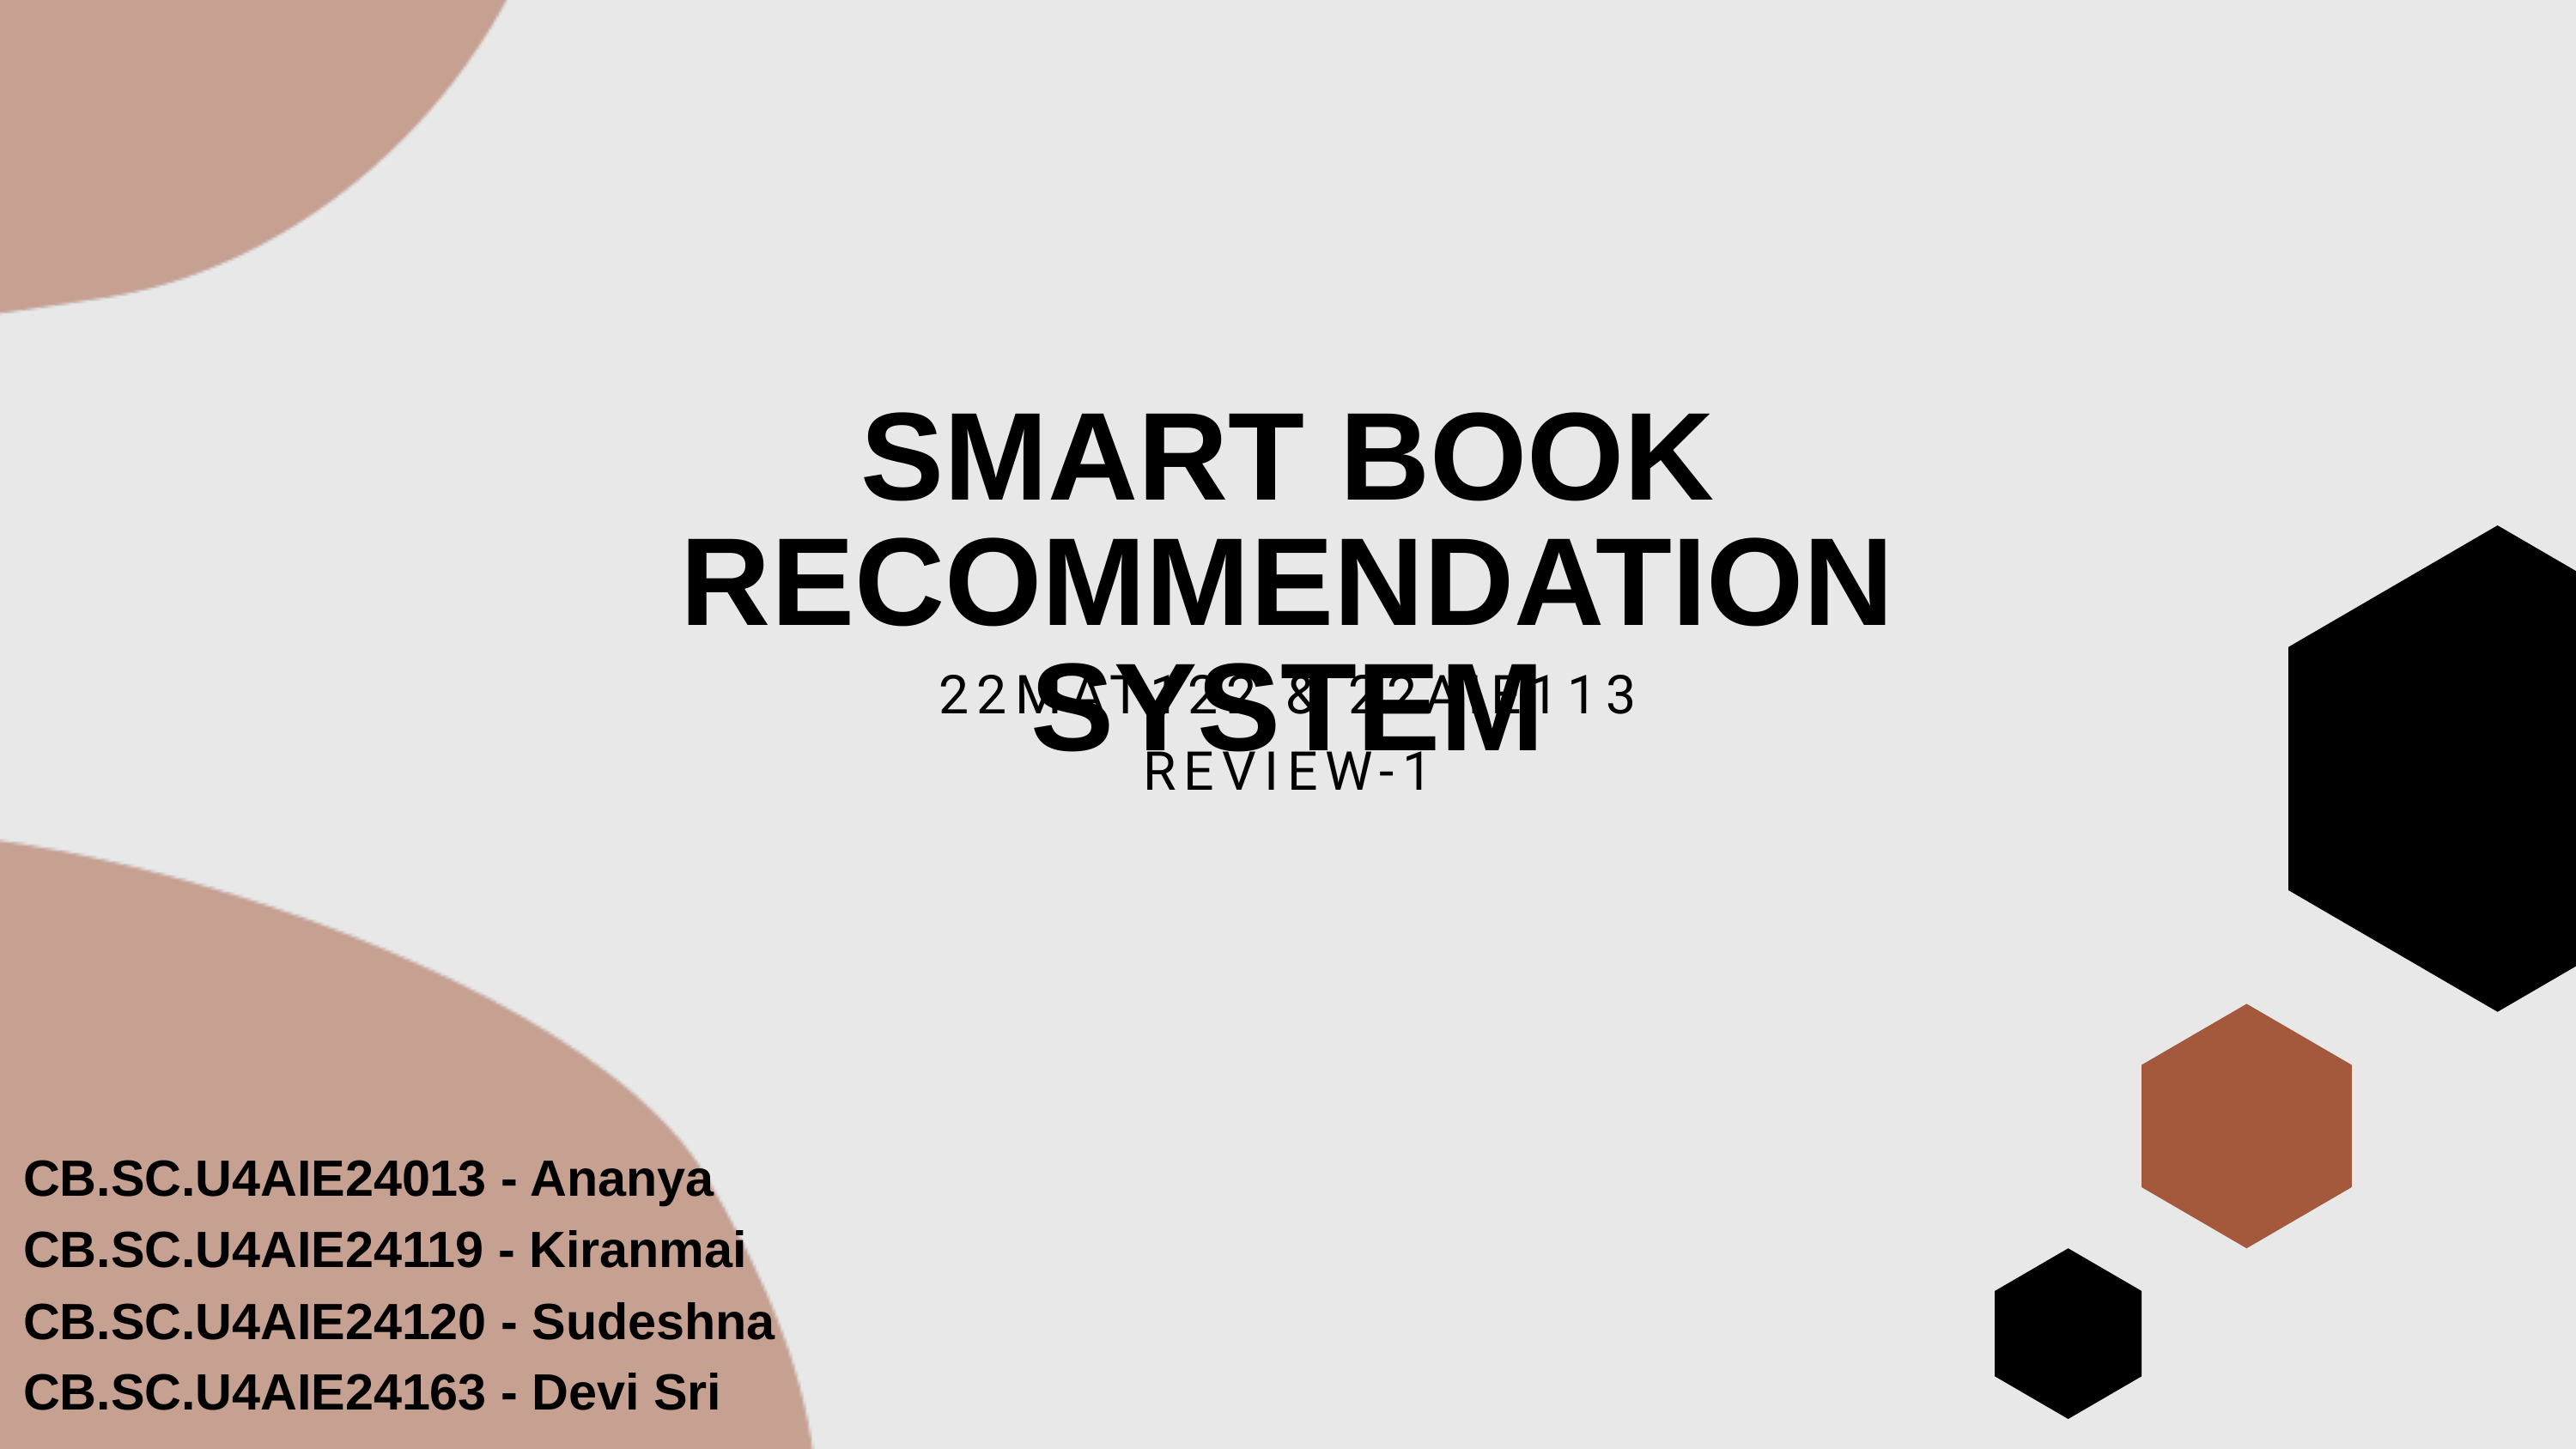

SMART BOOK RECOMMENDATION SYSTEM

22MAT122 & 22AIE113
REVIEW-1

CB.SC.U4AIE24013 - Ananya
CB.SC.U4AIE24119 - Kiranmai
CB.SC.U4AIE24120 - Sudeshna
CB.SC.U4AIE24163 - Devi Sri